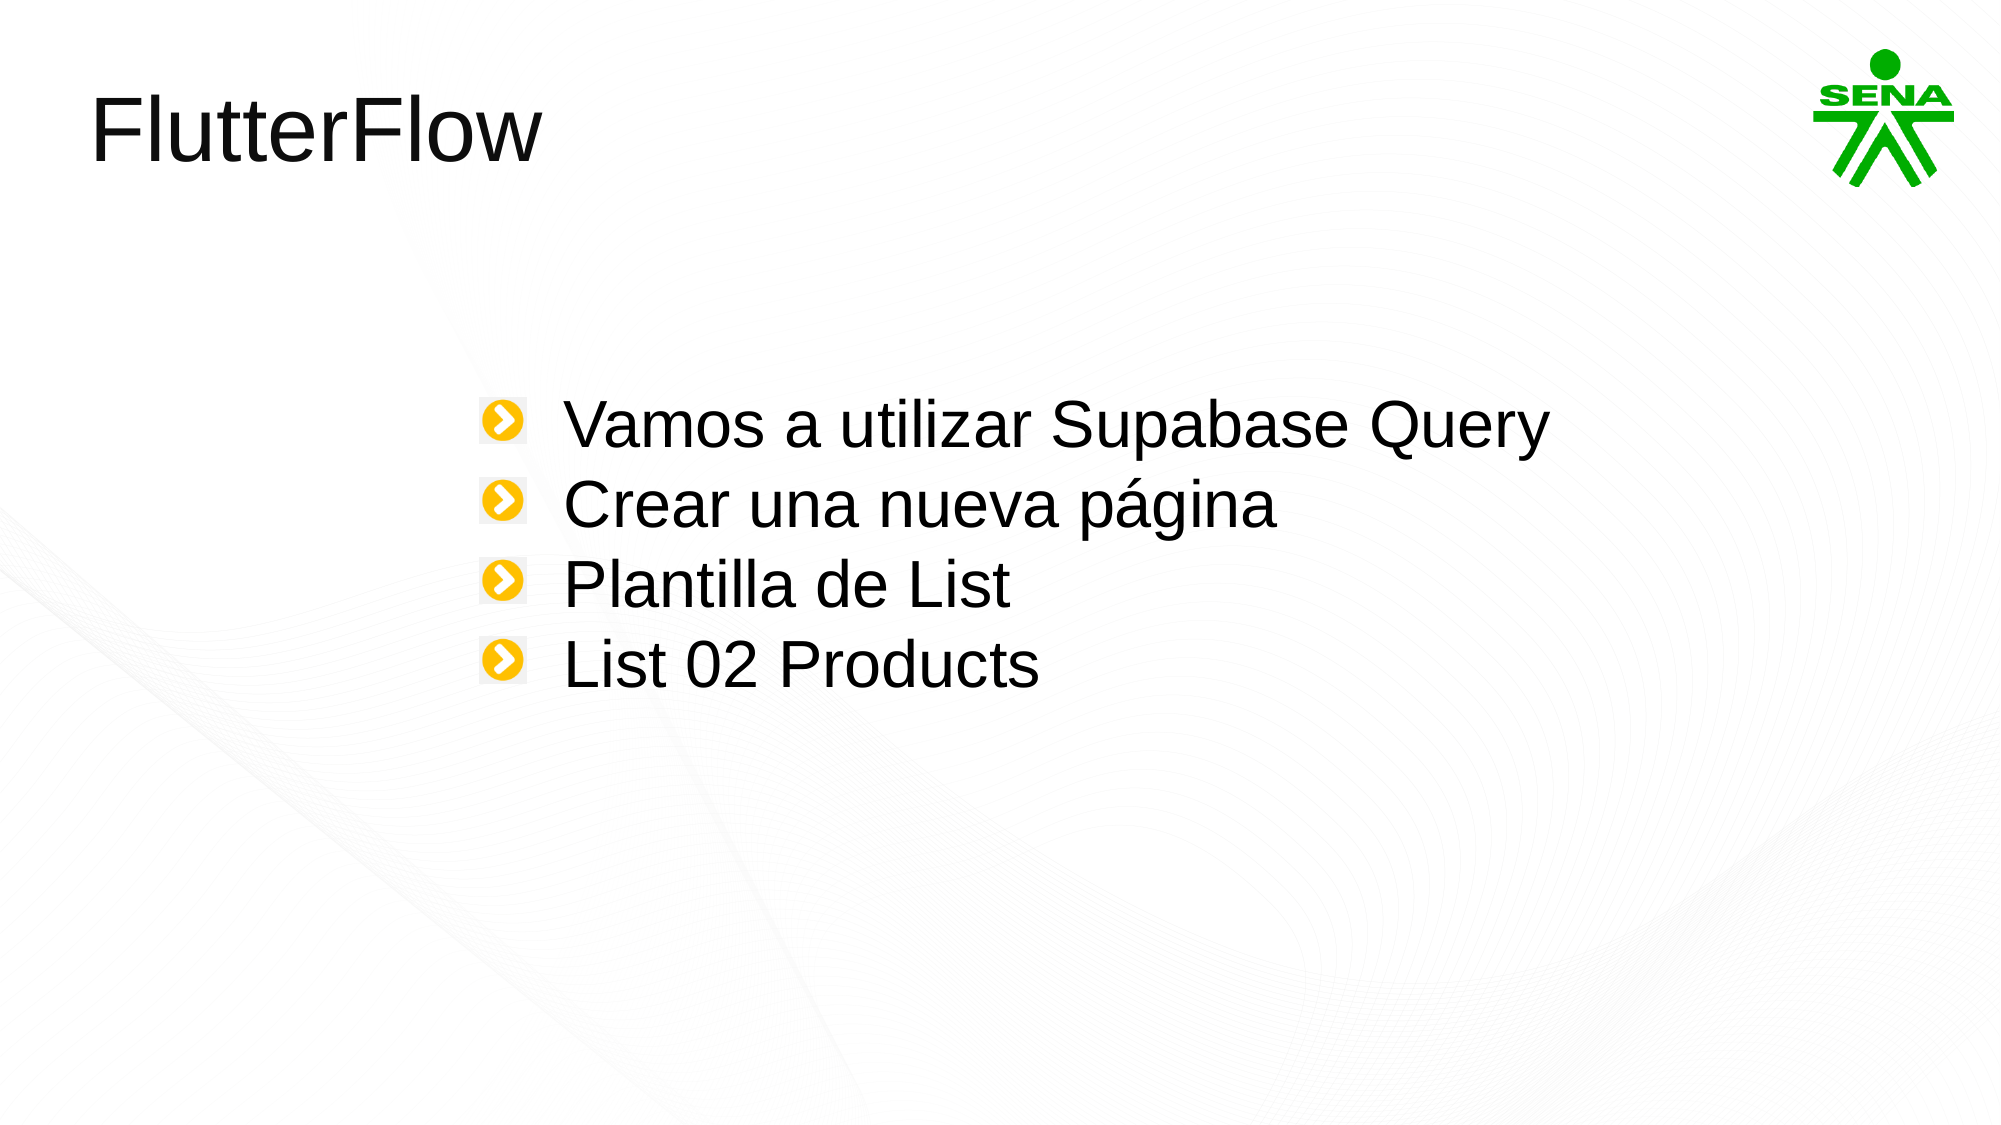

FlutterFlow
  Vamos a utilizar Supabase Query
  Crear una nueva página
  Plantilla de List
  List 02 Products